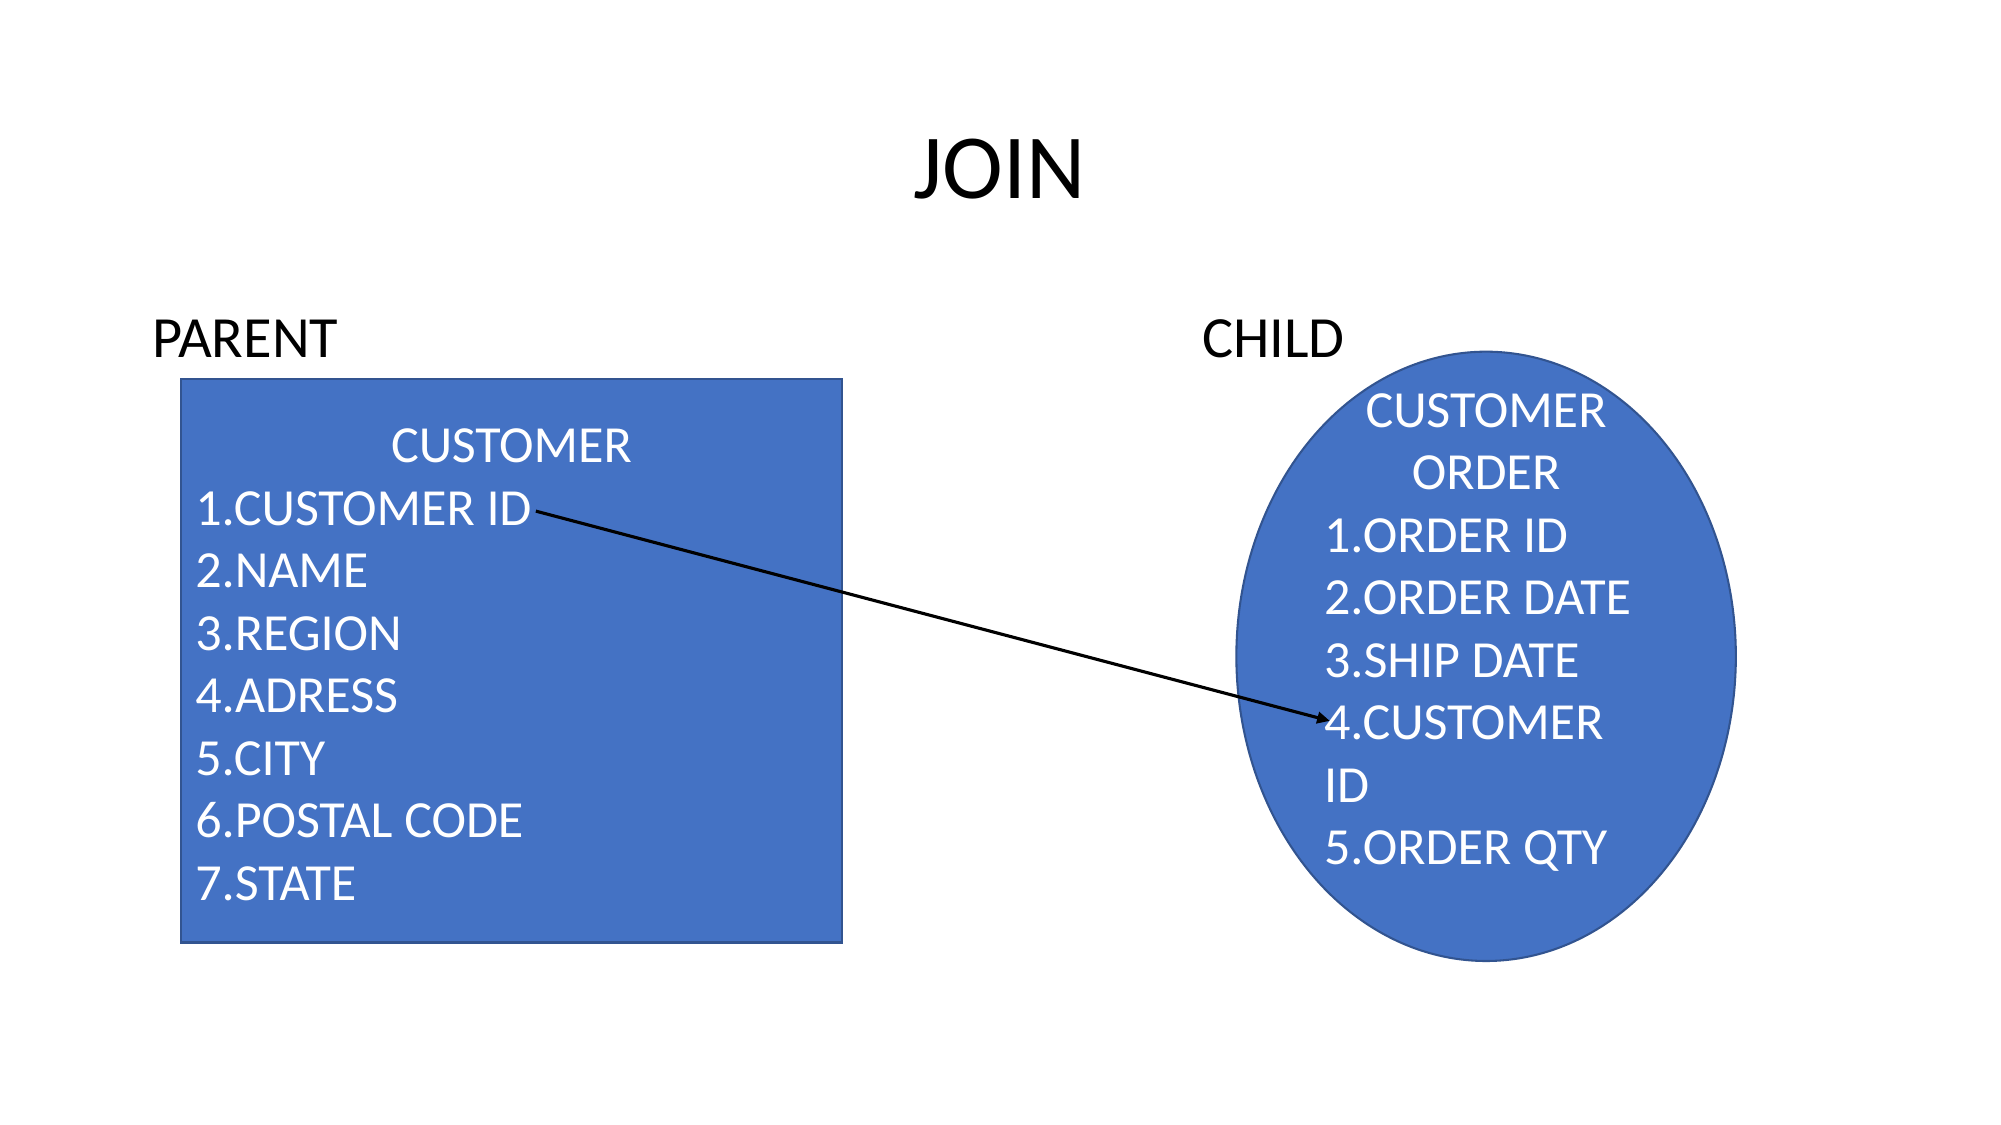

# JOIN
PARENT						CHILD
CUSTOMER ORDER
1.ORDER ID
2.ORDER DATE
3.SHIP DATE
4.CUSTOMER ID
5.ORDER QTY

CUSTOMER
1.CUSTOMER ID
2.NAME
3.REGION
4.ADRESS
5.CITY
6.POSTAL CODE
7.STATE